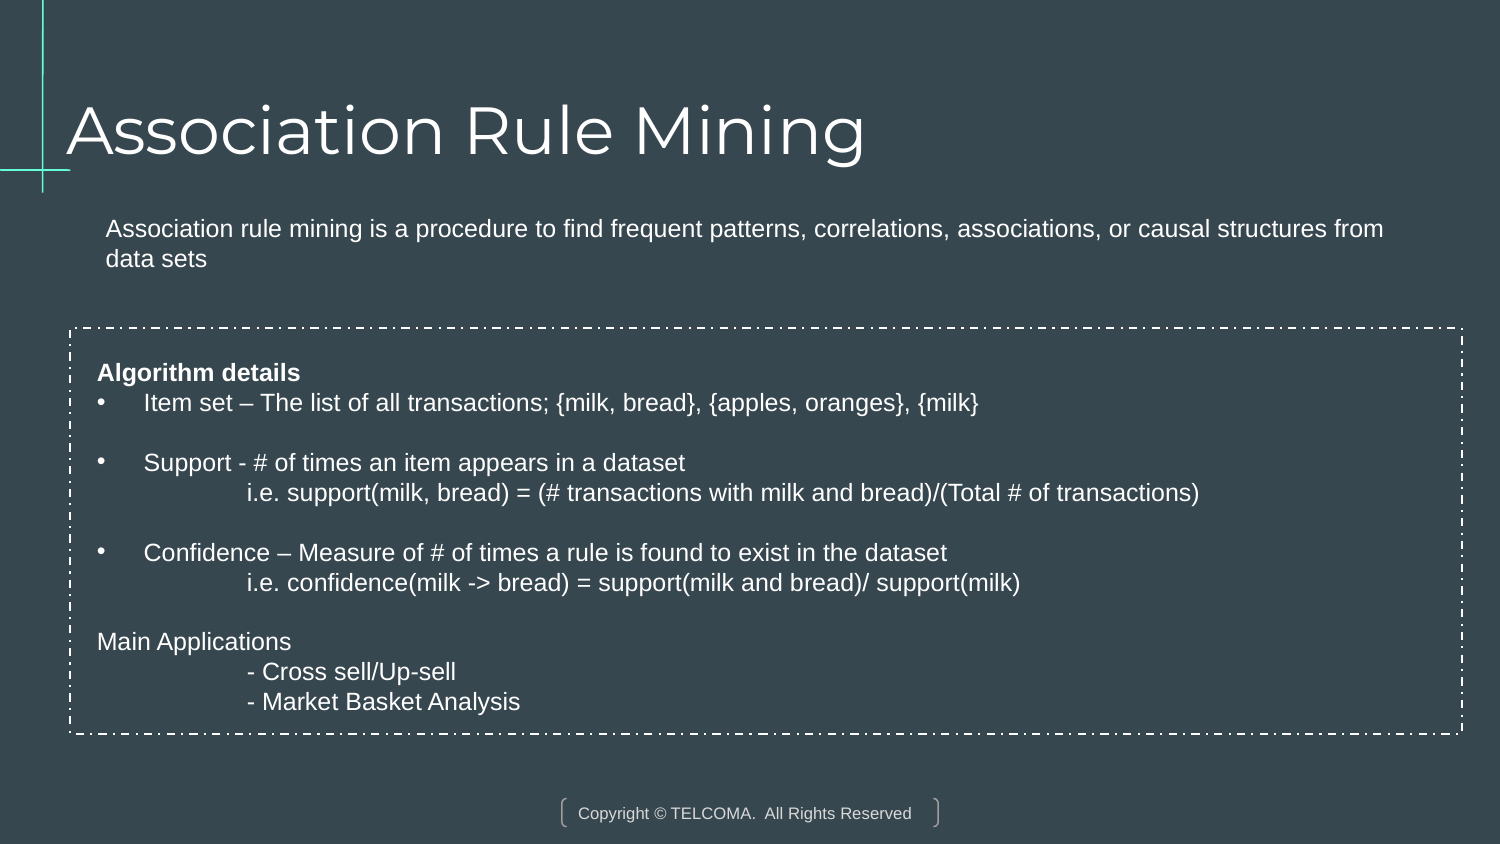

# Association Rule Mining
Association rule mining is a procedure to find frequent patterns, correlations, associations, or causal structures from data sets

Algorithm details
Item set – The list of all transactions; {milk, bread}, {apples, oranges}, {milk}

Support - # of times an item appears in a dataset
	i.e. support(milk, bread) = (# transactions with milk and bread)/(Total # of transactions)

Confidence – Measure of # of times a rule is found to exist in the dataset
	i.e. confidence(milk -> bread) = support(milk and bread)/ support(milk)

Main Applications
	- Cross sell/Up-sell
	- Market Basket Analysis